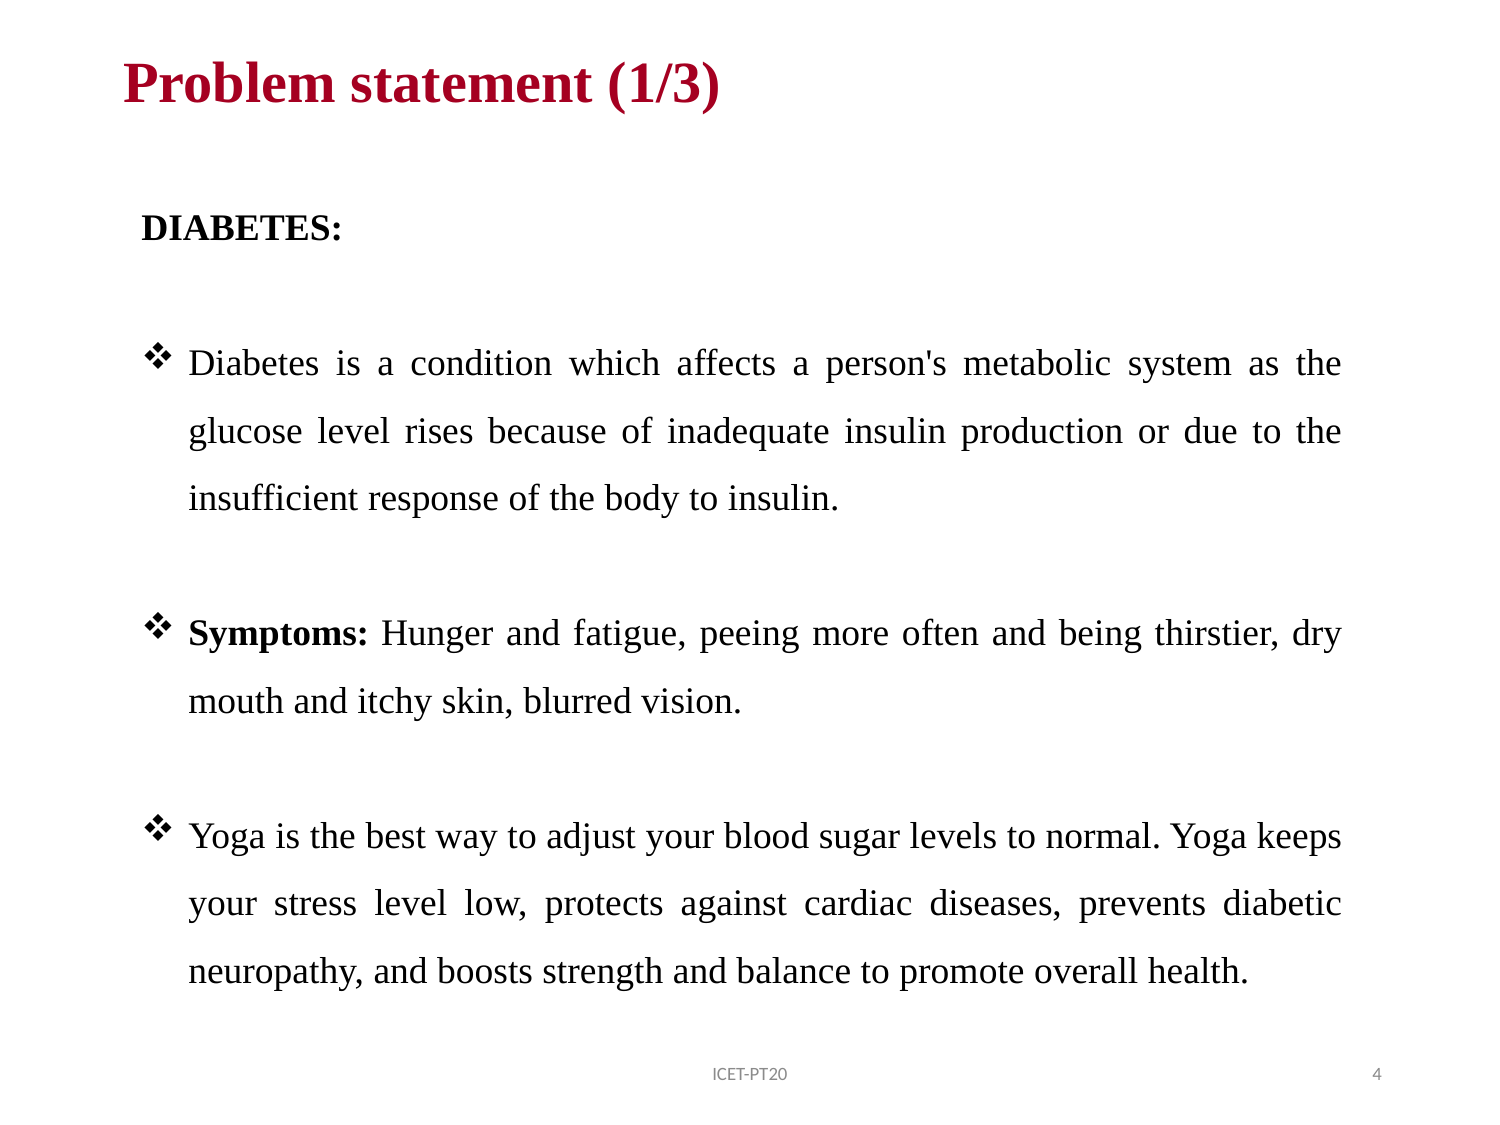

# Problem statement (1/3)
DIABETES:

Diabetes is a condition which affects a person's metabolic system as the glucose level rises because of inadequate insulin production or due to the insufficient response of the body to insulin.

Symptoms: Hunger and fatigue, peeing more often and being thirstier, dry mouth and itchy skin, blurred vision.

Yoga is the best way to adjust your blood sugar levels to normal. Yoga keeps your stress level low, protects against cardiac diseases, prevents diabetic neuropathy, and boosts strength and balance to promote overall health.
ICET-PT20
4